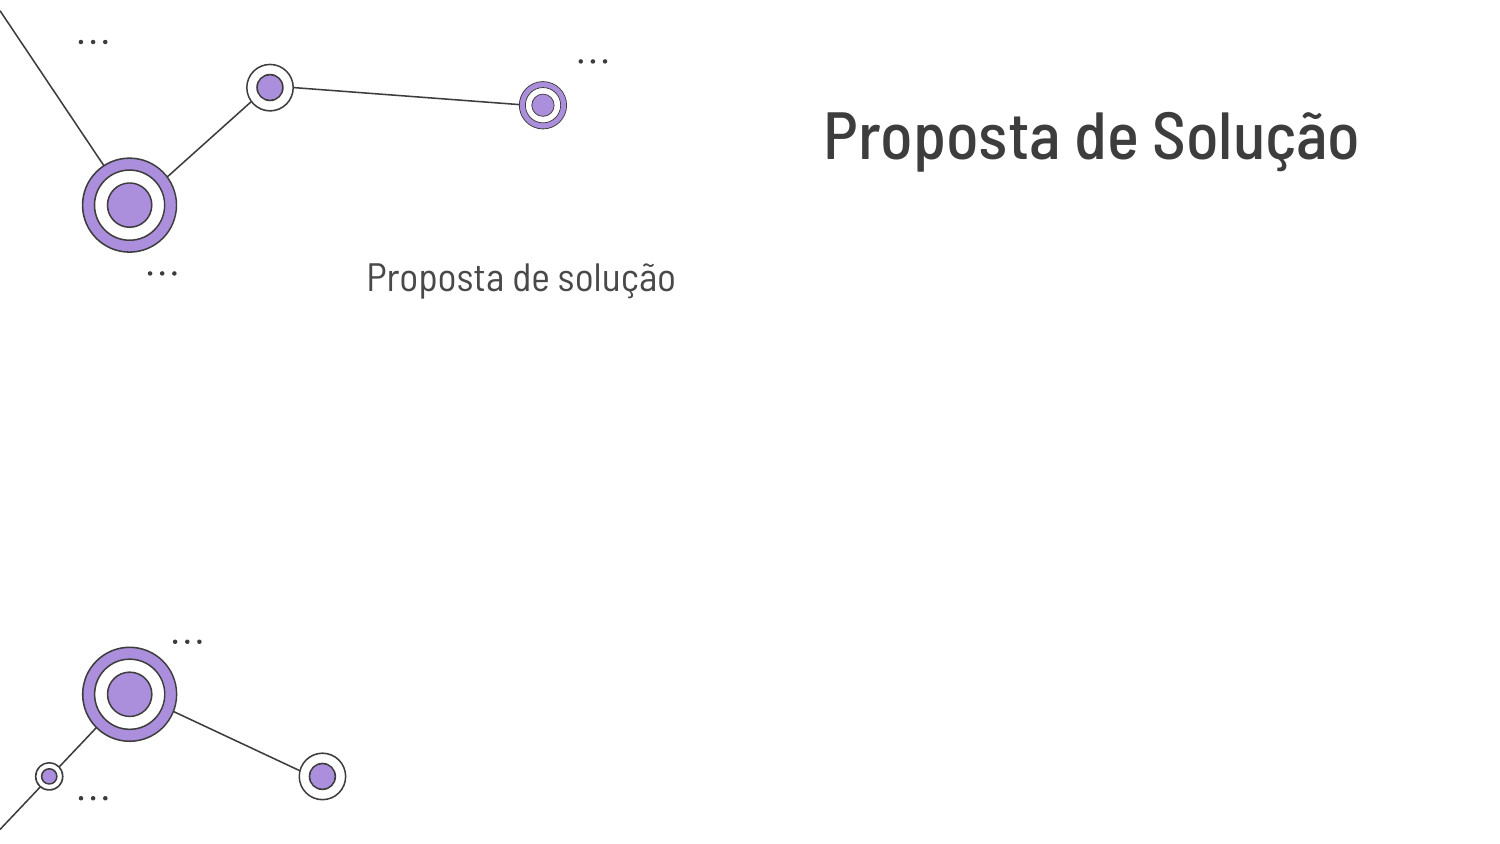

# Proposta de Solução
Proposta de solução